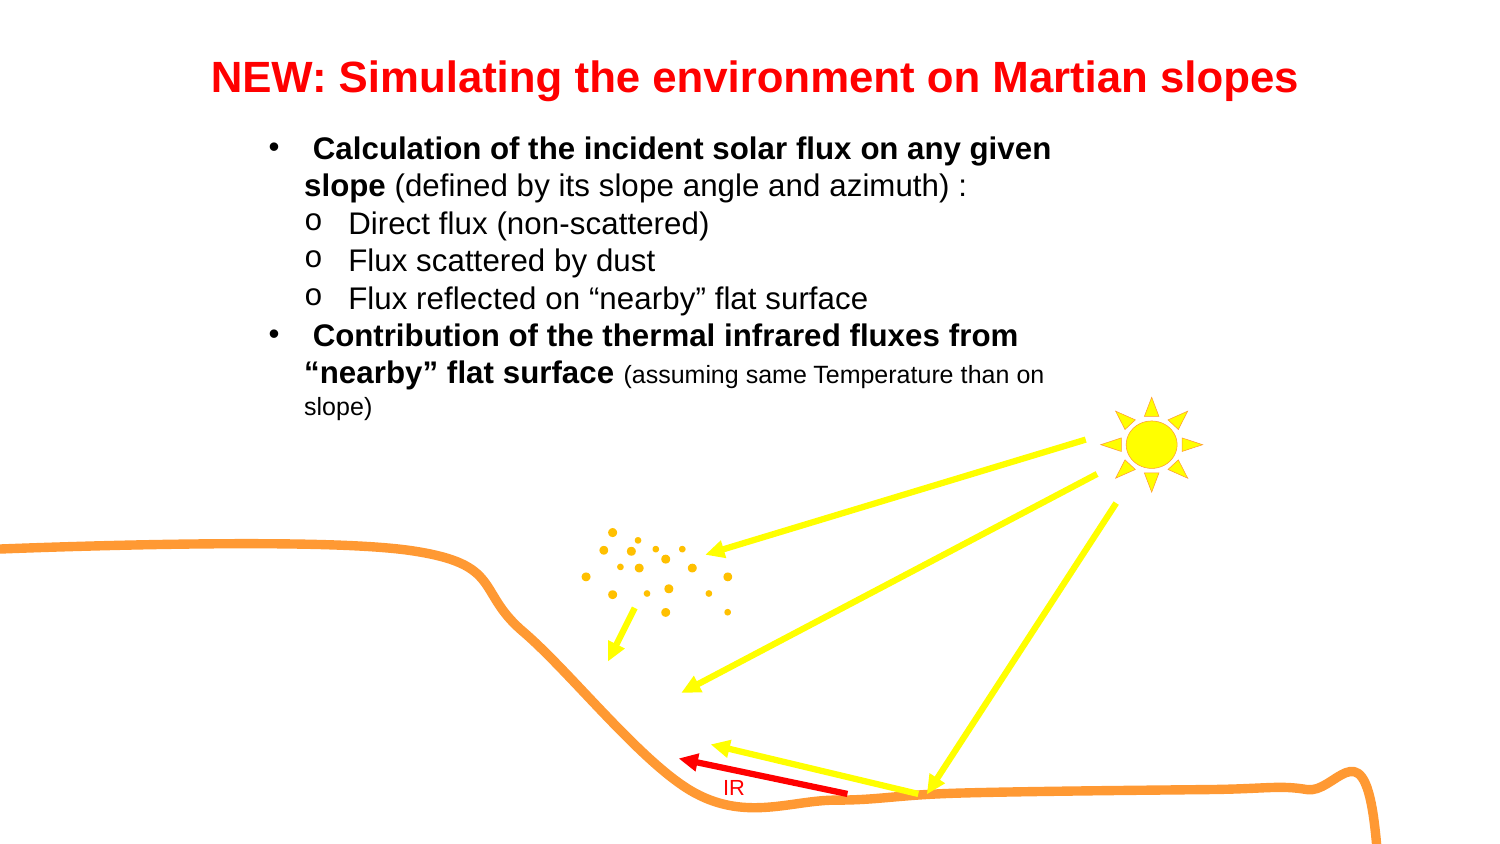

NEW: Simulating the environment on Martian slopes
 Calculation of the incident solar flux on any given slope (defined by its slope angle and azimuth) :
 Direct flux (non-scattered)
 Flux scattered by dust
 Flux reflected on “nearby” flat surface
 Contribution of the thermal infrared fluxes from “nearby” flat surface (assuming same Temperature than on slope)

IR